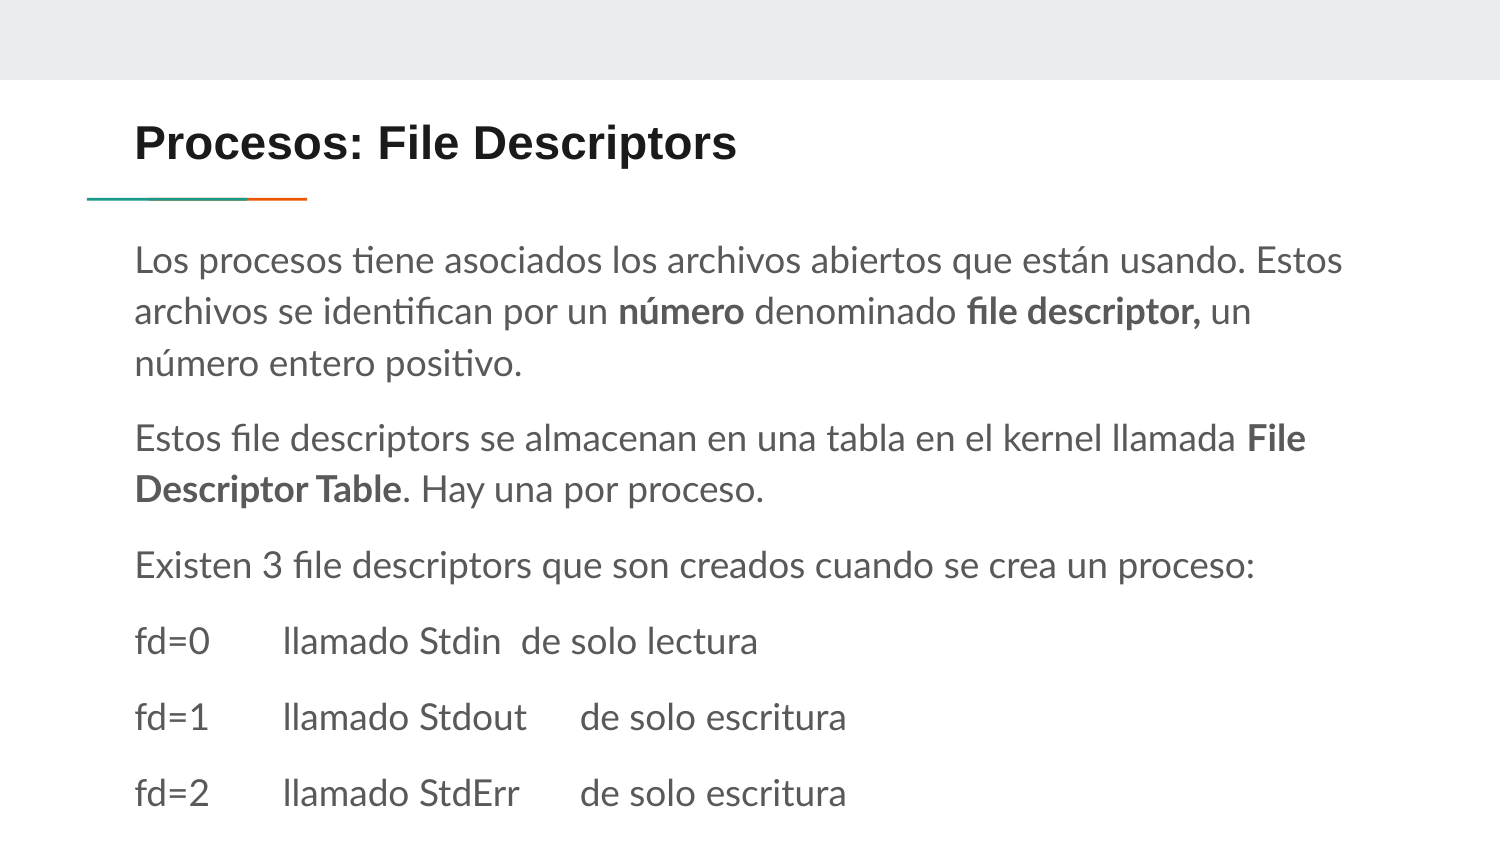

# Procesos: File Descriptors
Los procesos tiene asociados los archivos abiertos que están usando. Estos archivos se identifican por un número denominado file descriptor, un número entero positivo.
Estos file descriptors se almacenan en una tabla en el kernel llamada File Descriptor Table. Hay una por proceso.
Existen 3 file descriptors que son creados cuando se crea un proceso:
fd=0			llamado Stdin  de solo lectura
fd=1			llamado Stdout	de solo escritura
fd=2			llamado StdErr	de solo escritura